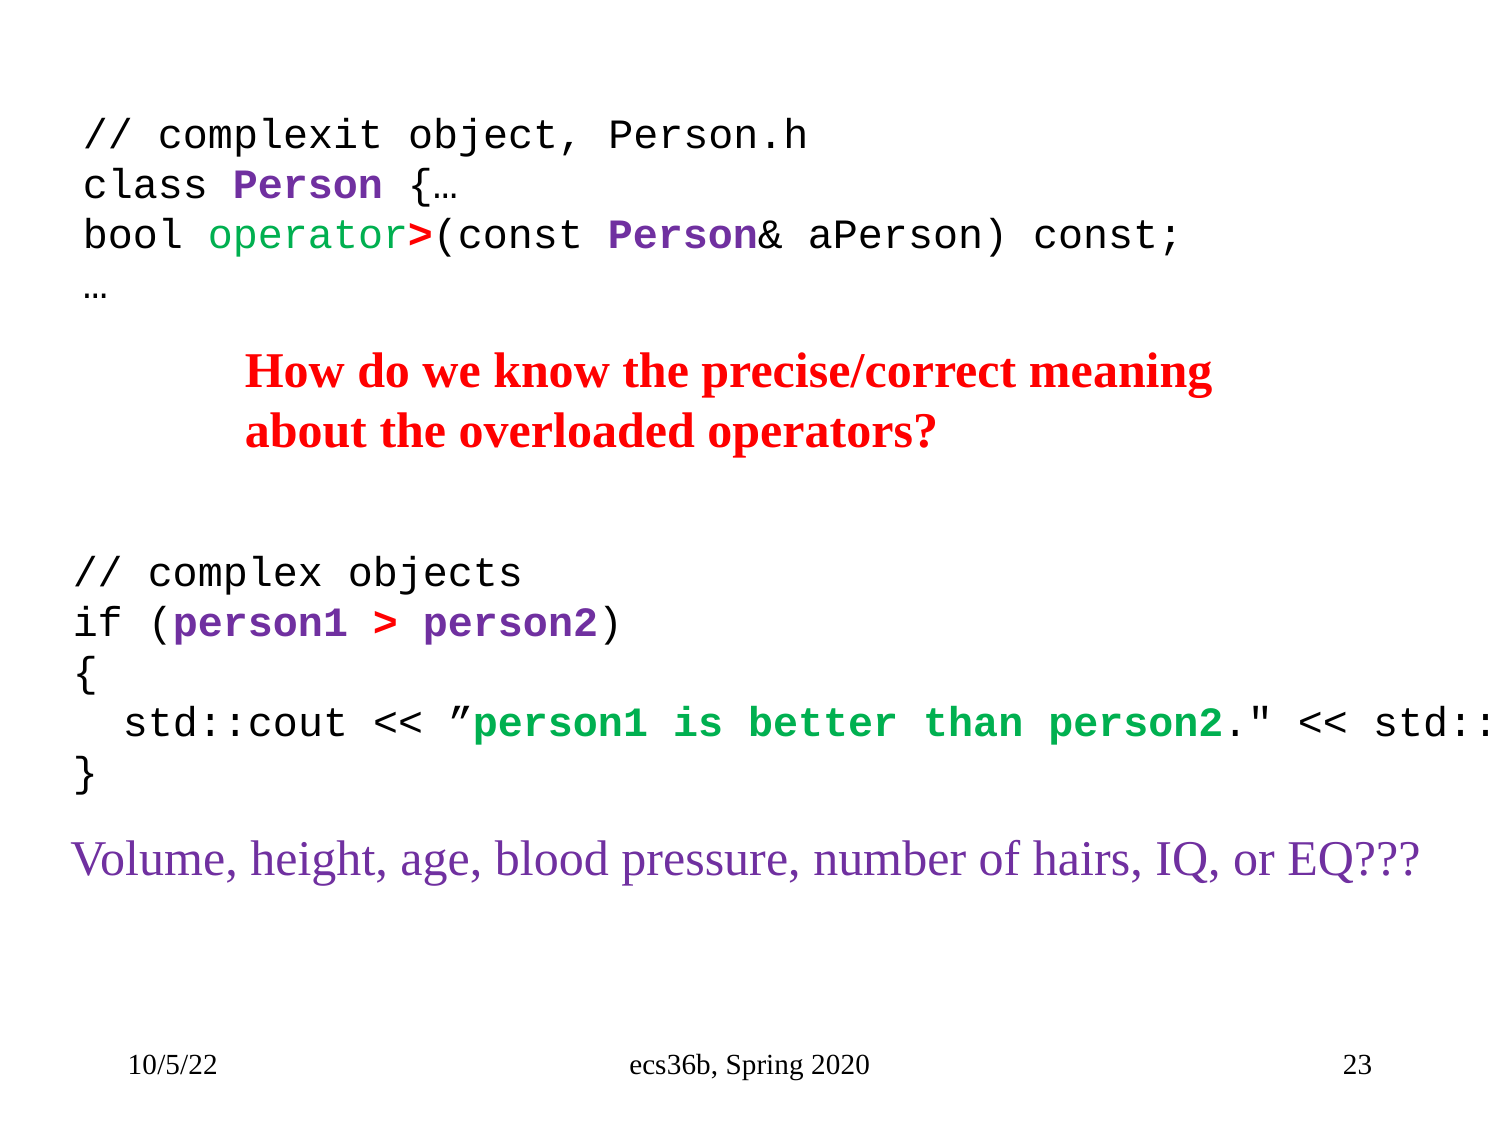

// complexit object, Person.h
class Person {…
bool operator>(const Person& aPerson) const;
…
How do we know the precise/correct meaning about the overloaded operators?
// complex objects
if (person1 > person2)
{
  std::cout << ”person1 is better than person2." << std::endl;
}
Volume, height, age, blood pressure, number of hairs, IQ, or EQ???
10/5/22
ecs36b, Spring 2020
23